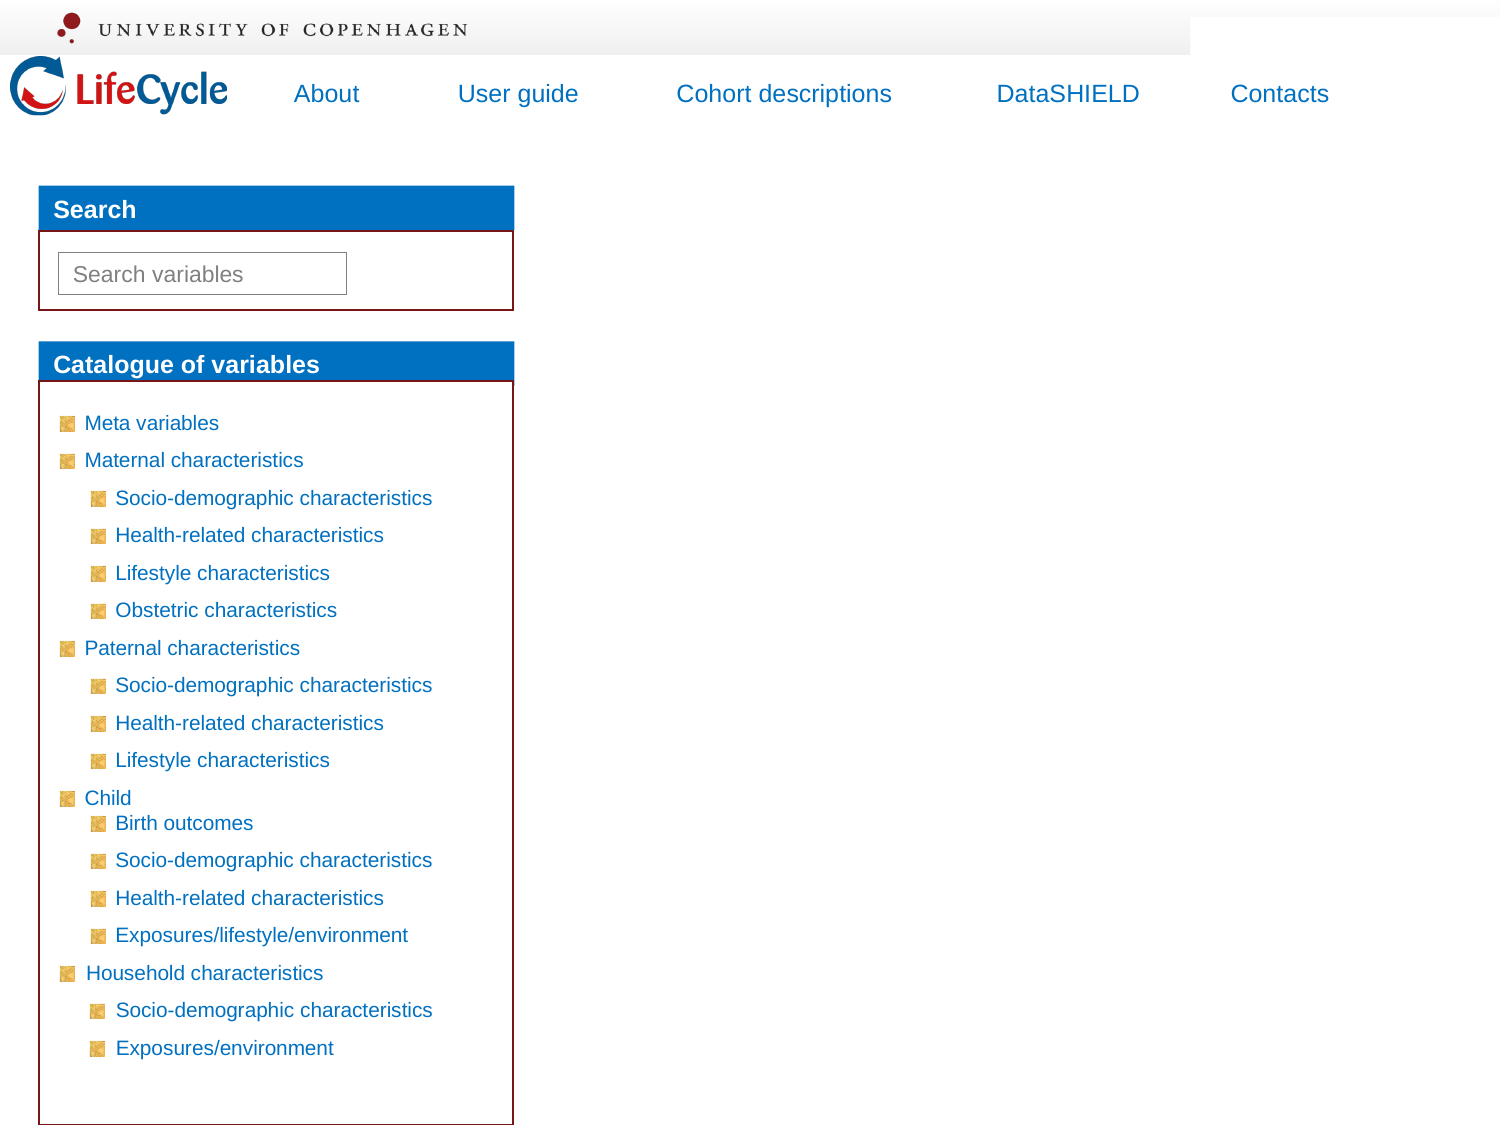

Search

Search variables
Catalogue of variables

Meta variables
Maternal characteristics
Socio-demographic characteristics
Health-related characteristics
Lifestyle characteristics
Obstetric characteristics
Paternal characteristics
Socio-demographic characteristics
Health-related characteristics
Lifestyle characteristics
Child
Birth outcomes
Socio-demographic characteristics
Health-related characteristics
Exposures/lifestyle/environment
Household characteristics
Socio-demographic characteristics
Exposures/environment